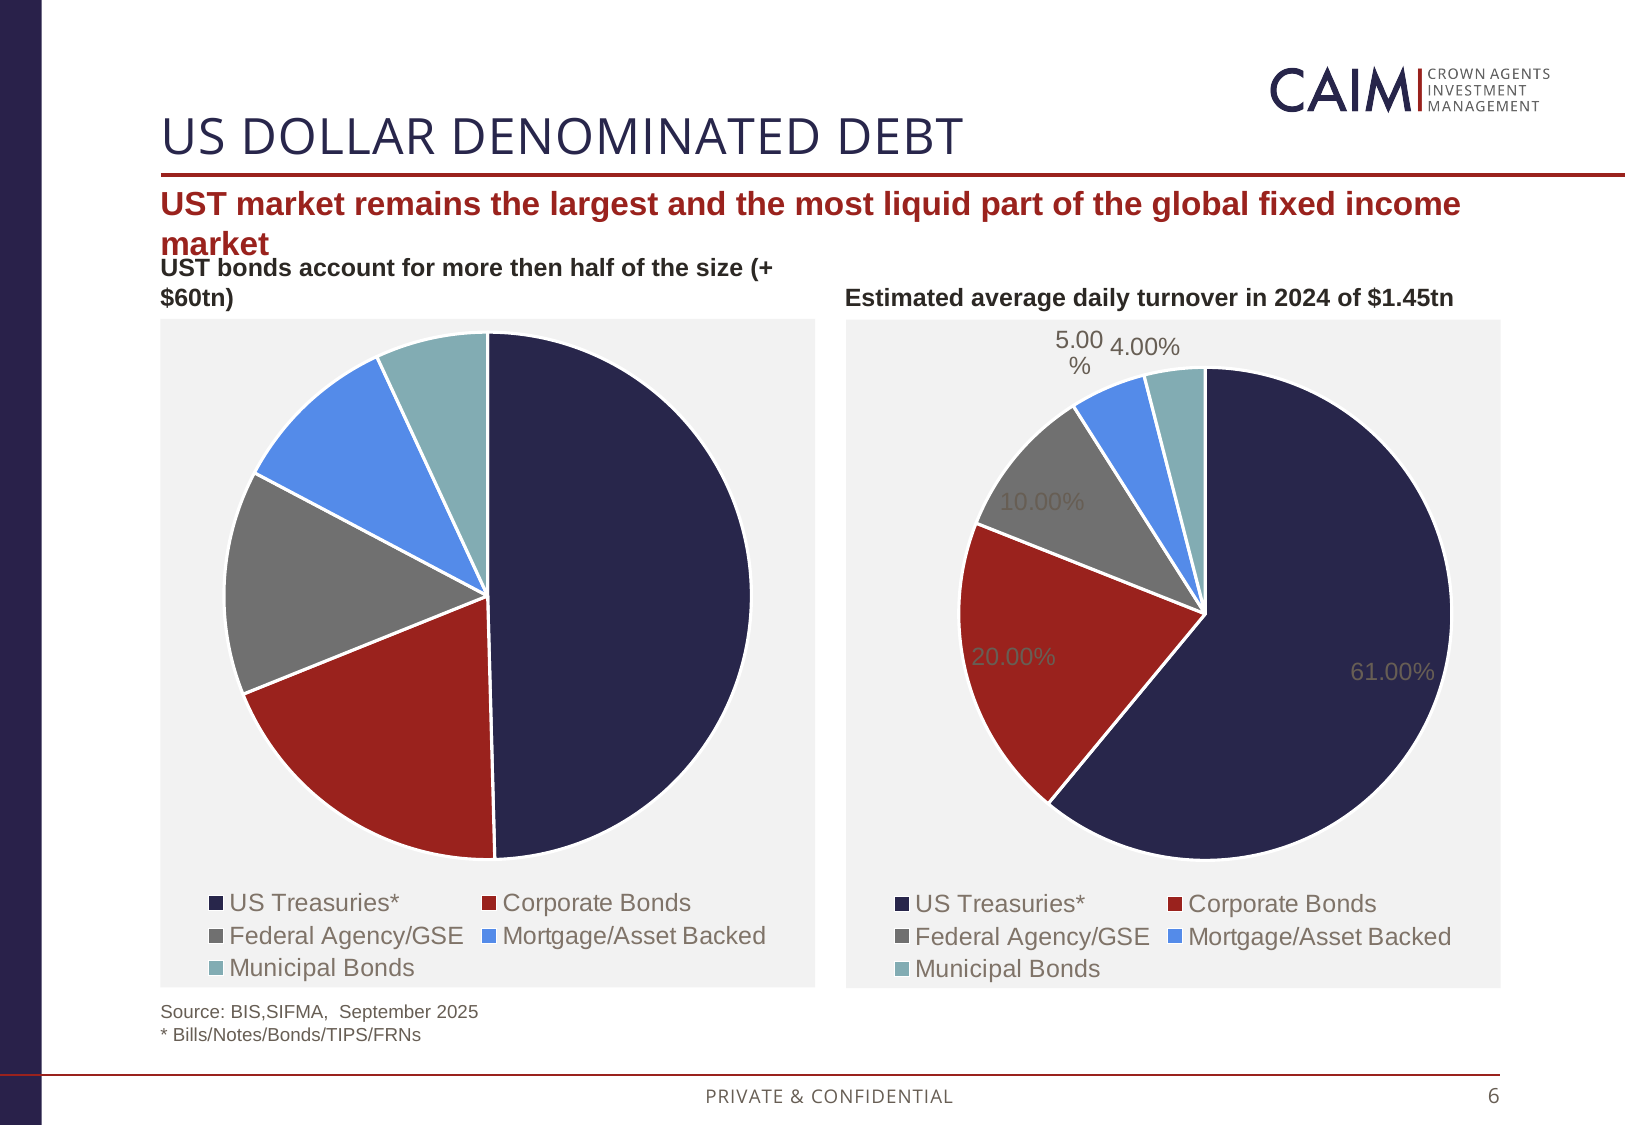

# US Dollar Denominated debt
UST market remains the largest and the most liquid part of the global fixed income market
UST bonds account for more then half of the size (+$60tn)
Estimated average daily turnover in 2024 of $1.45tn

### Chart

| Category | 2024 |
|---|---|
| US Treasuries* | 28.7 |
| Corporate Bonds | 11.2 |
| Federal Agency/GSE | 8.0 |
| Mortgage/Asset Backed | 6.0 |
| Municipal Bonds | 4.0 |

### Chart

| Category | 2024 |
|---|---|
| US Treasuries* | 0.61 |
| Corporate Bonds | 0.2 |
| Federal Agency/GSE | 0.1 |
| Mortgage/Asset Backed | 0.05 |
| Municipal Bonds | 0.04 |
Source: BIS,SIFMA,  September 2025
* Bills/Notes/Bonds/TIPS/FRNs